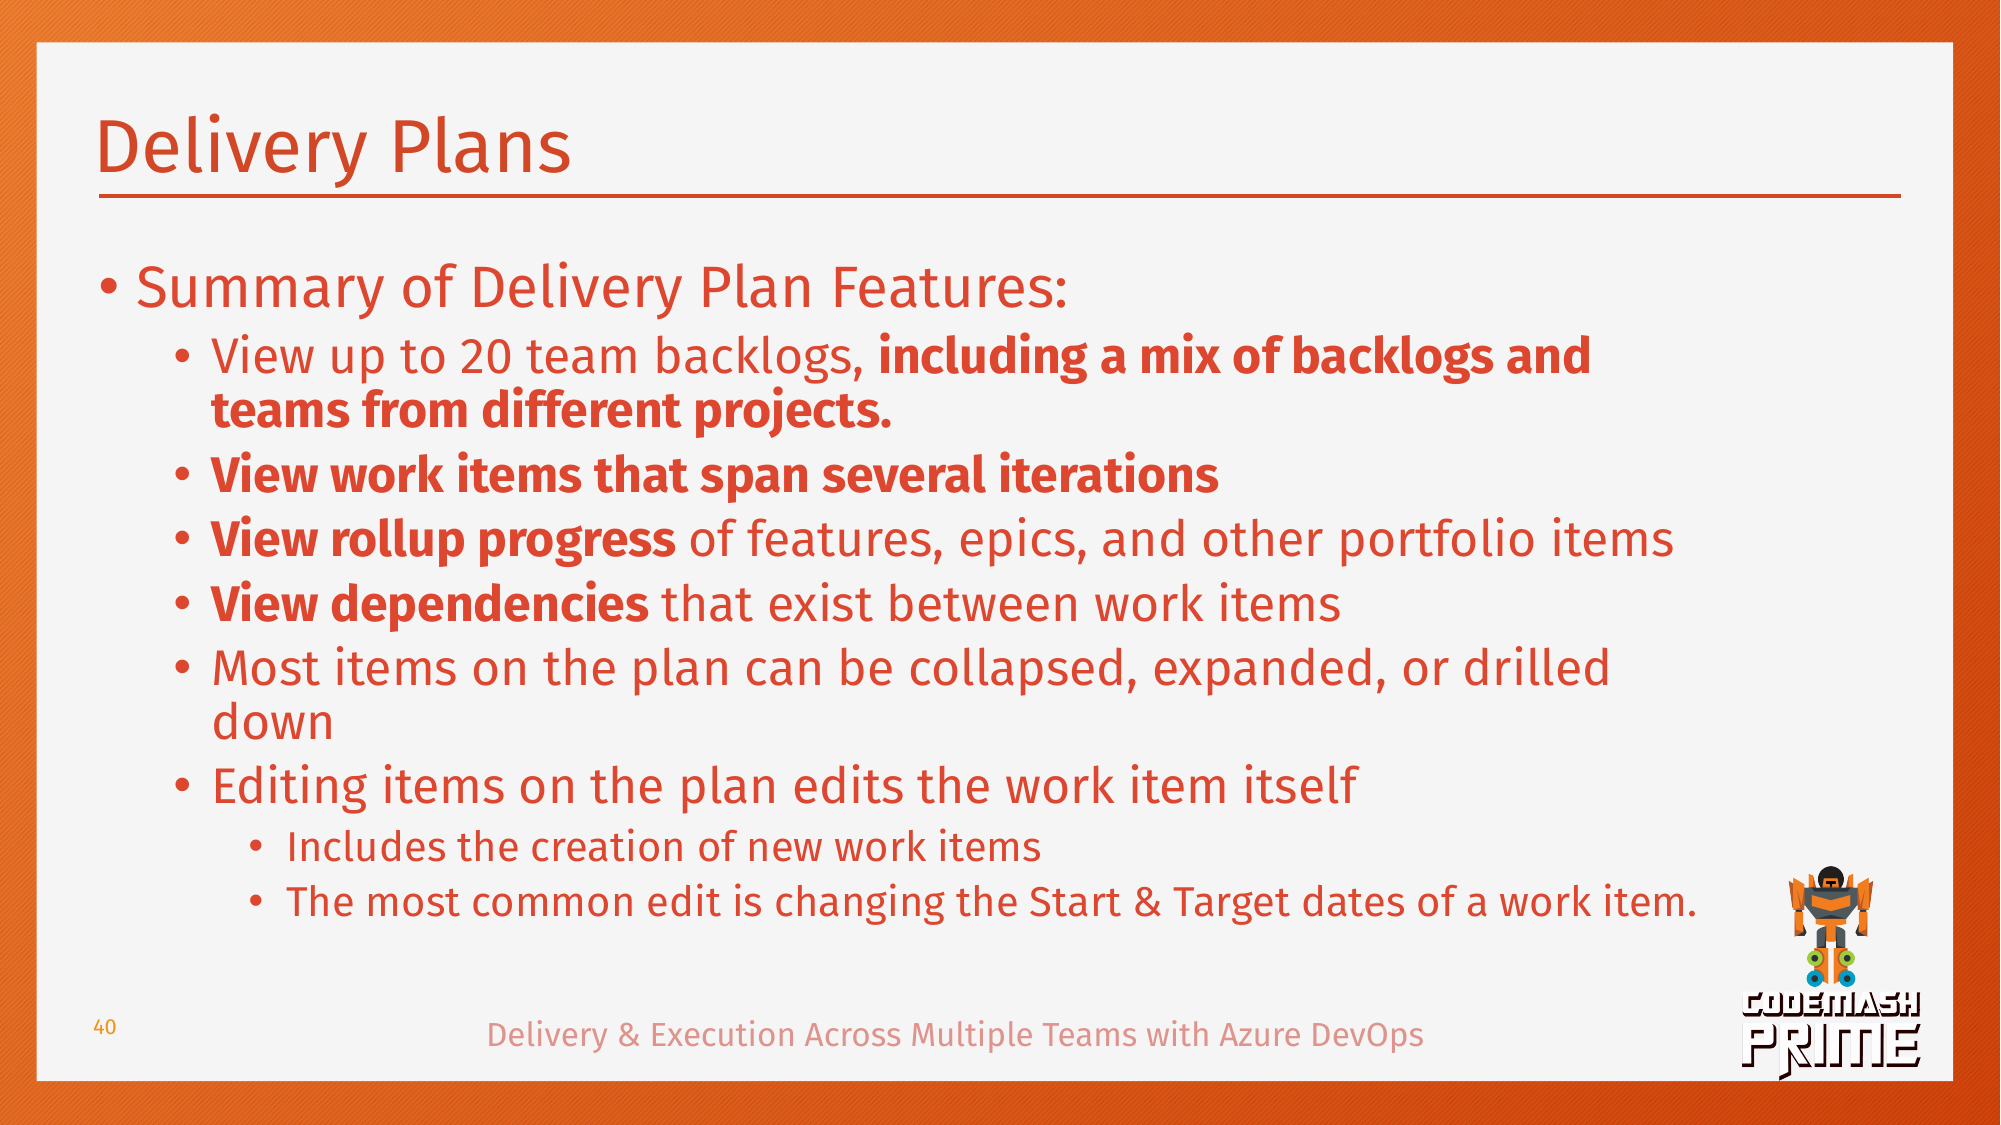

# Delivery Plans
Summary of Delivery Plan Features:
View up to 20 team backlogs, including a mix of backlogs and teams from different projects.
View work items that span several iterations
View rollup progress of features, epics, and other portfolio items
View dependencies that exist between work items
Most items on the plan can be collapsed, expanded, or drilled down
Editing items on the plan edits the work item itself
Includes the creation of new work items
The most common edit is changing the Start & Target dates of a work item.

Delivery & Execution Across Multiple Teams with Azure DevOps